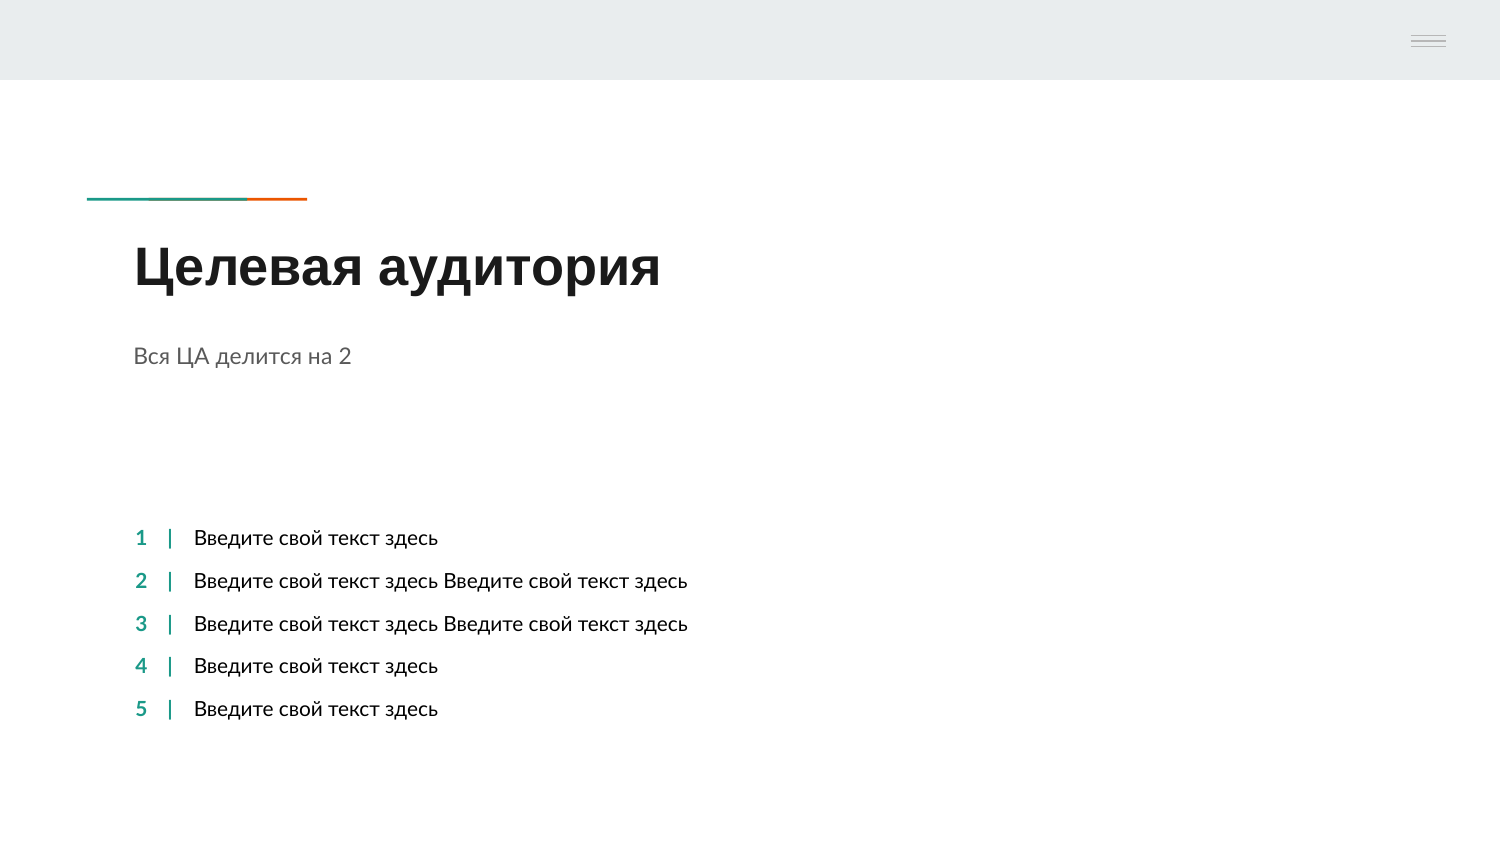

# Целевая аудитория
Вся ЦА делится на 2
1    |    Введите свой текст здесь
2    |    Введите свой текст здесь Введите свой текст здесь
3    |    Введите свой текст здесь Введите свой текст здесь
4    |    Введите свой текст здесь
5    |    Введите свой текст здесь